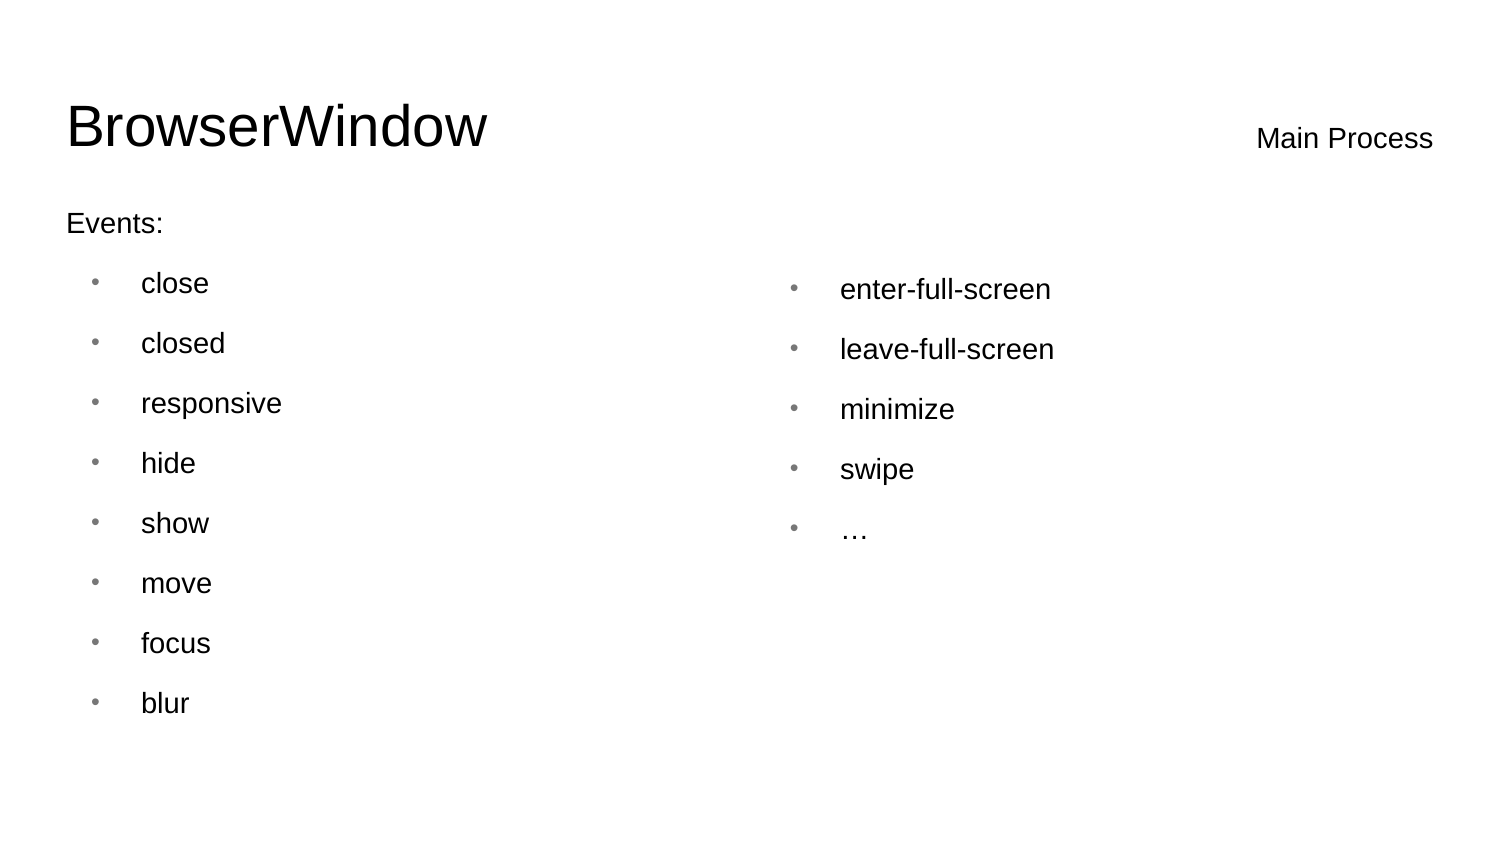

# BrowserWindow
Main Process
Events:
close
closed
responsive
hide
show
move
focus
blur

enter-full-screen
leave-full-screen
minimize
swipe
…